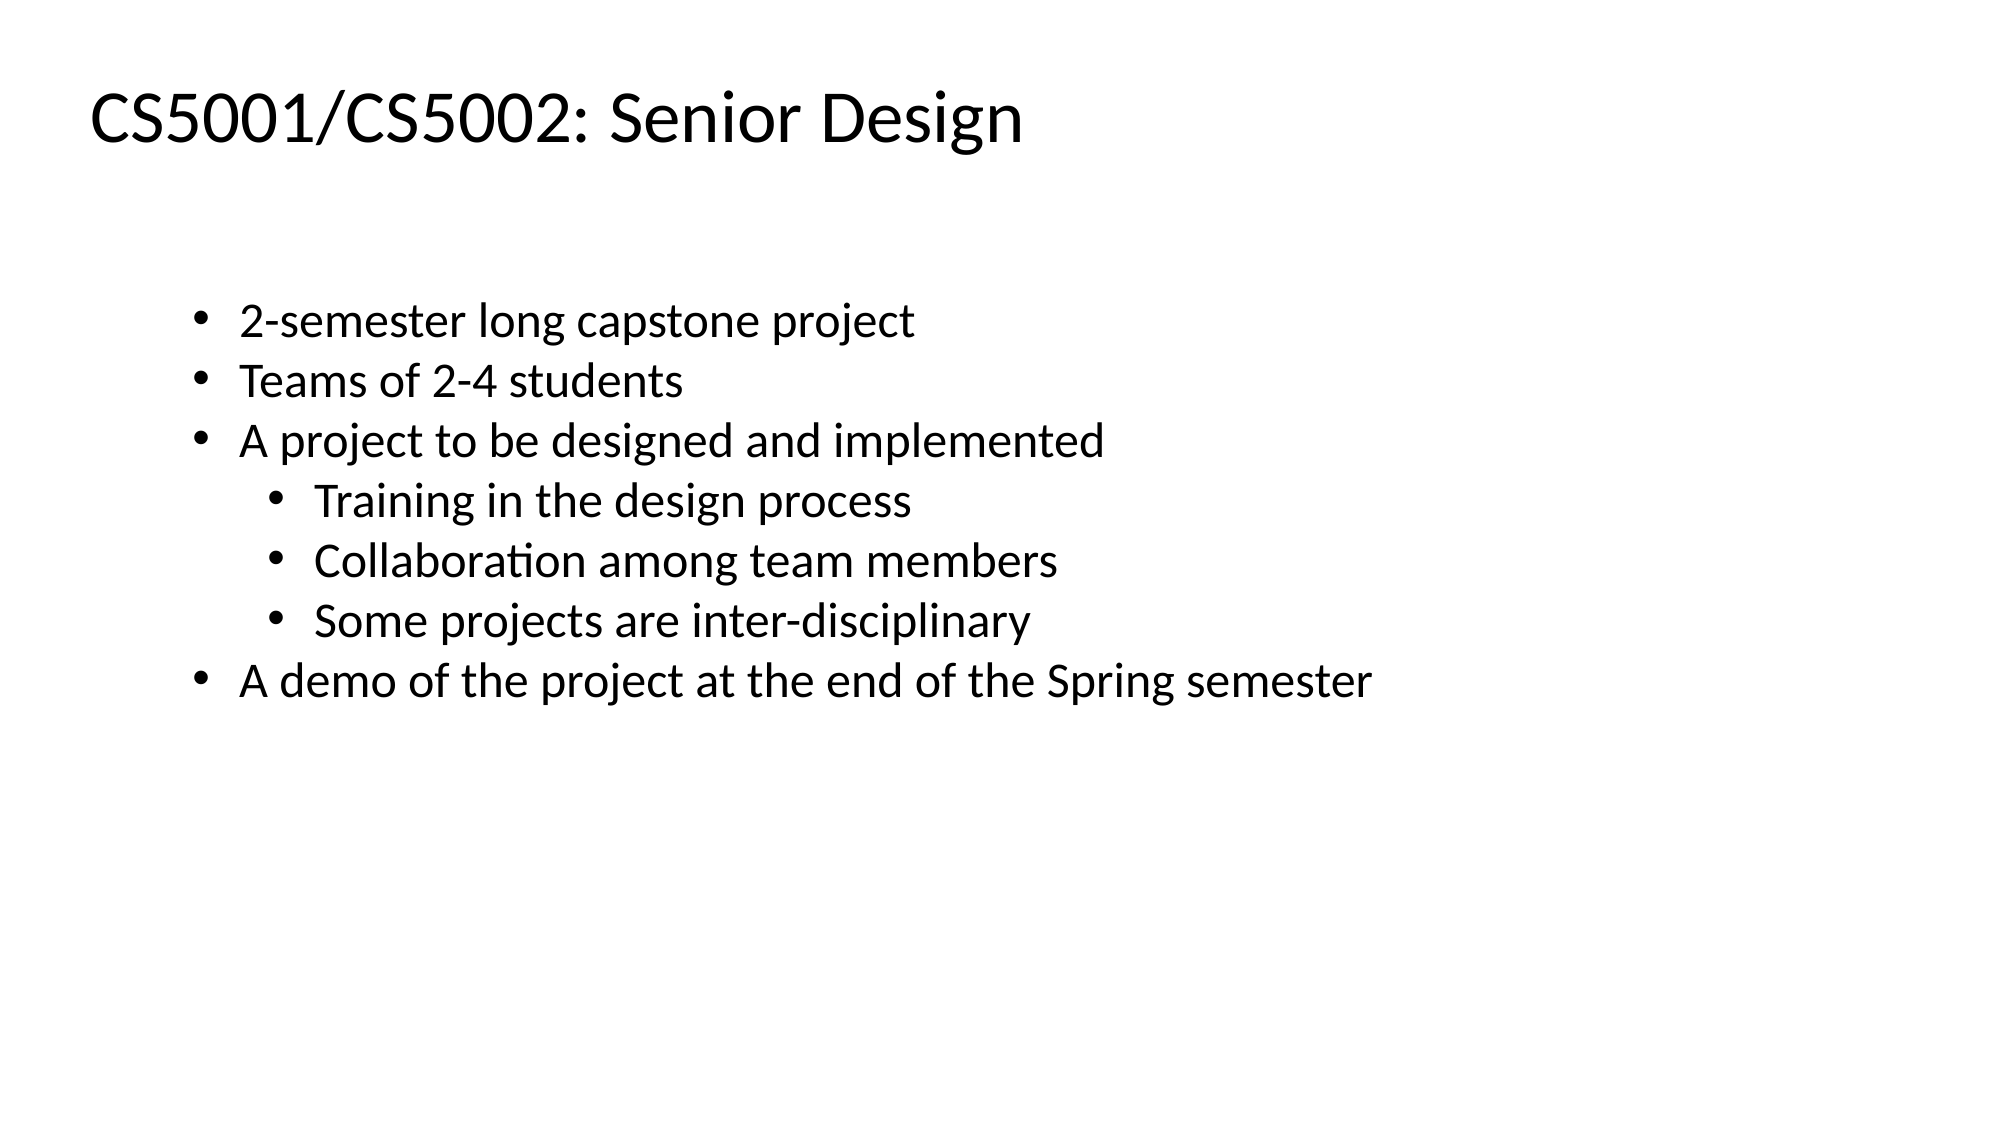

CS5001/CS5002: Senior Design
2-semester long capstone project
Teams of 2-4 students
A project to be designed and implemented
Training in the design process
Collaboration among team members
Some projects are inter-disciplinary
A demo of the project at the end of the Spring semester